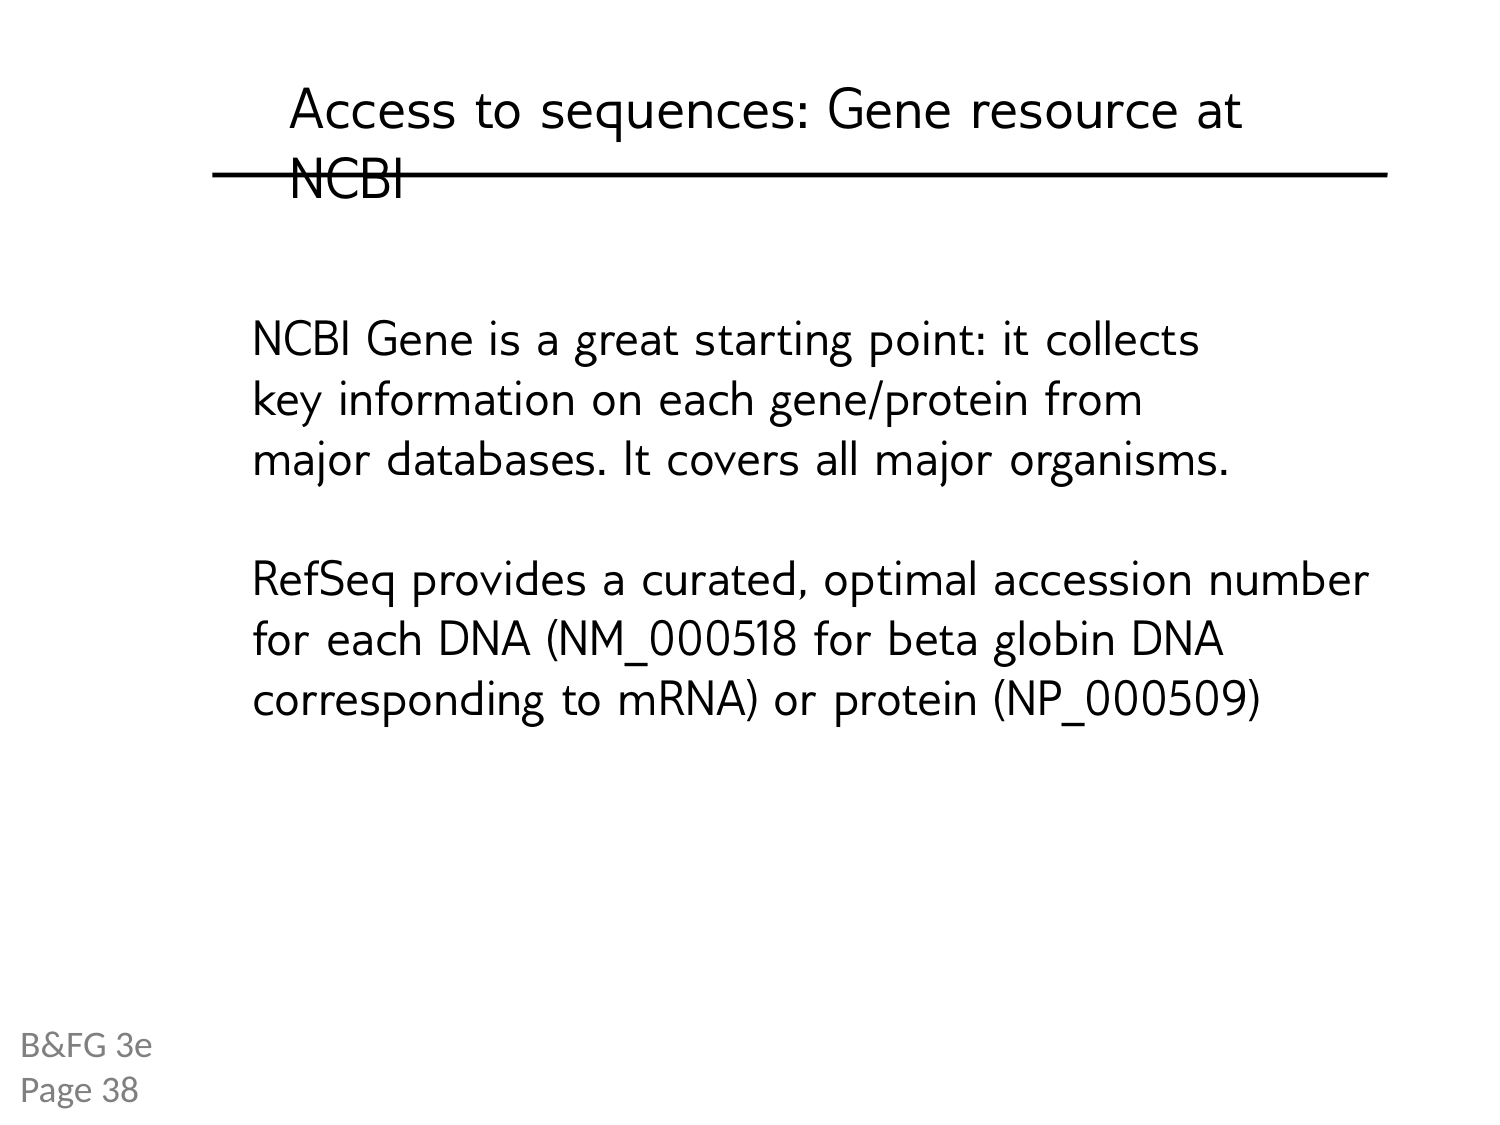

Access to sequences: Gene resource at NCBI

NCBI Gene is a great starting point: it collects
key information on each gene/protein from
major databases. It covers all major organisms.

RefSeq provides a curated, optimal accession number for each DNA (NM_000518 for beta globin DNA corresponding to mRNA) or protein (NP_000509)
B&FG 3e
Page 38